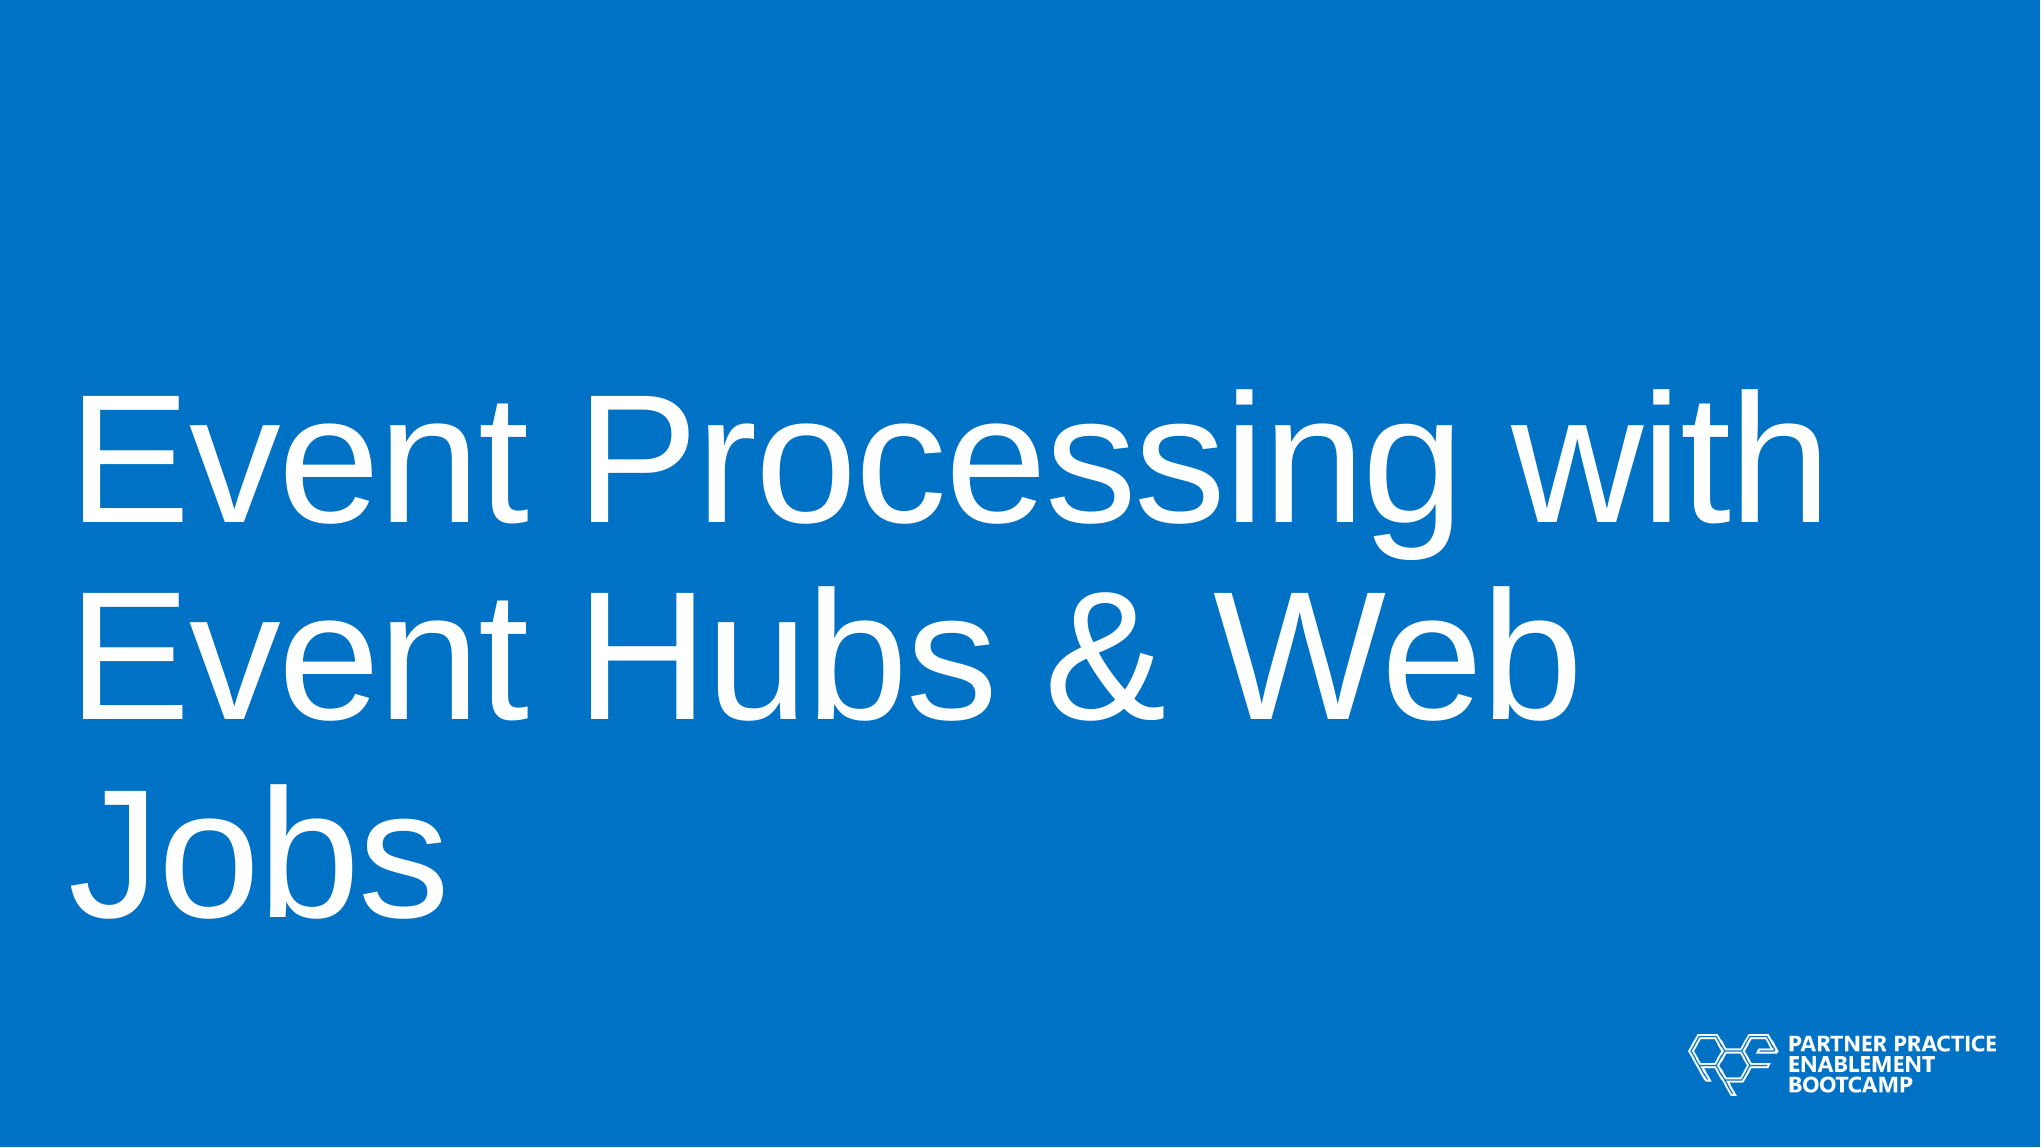

# Event Processing with Event Hubs & Web Jobs